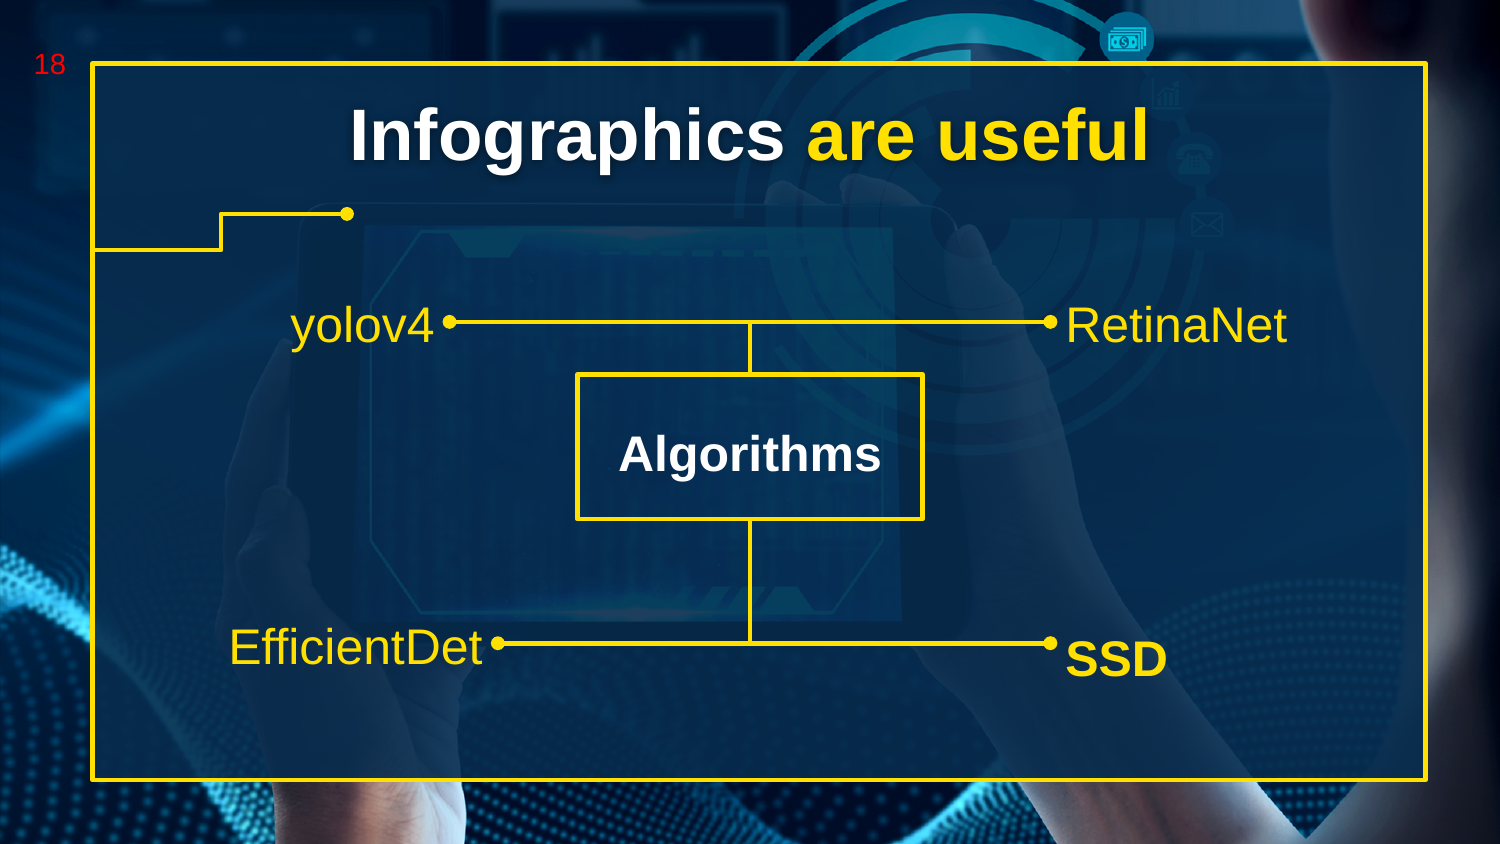

18
# Infographics are useful
yolov4
RetinaNet

Algorithms
SSD

EfficientDet